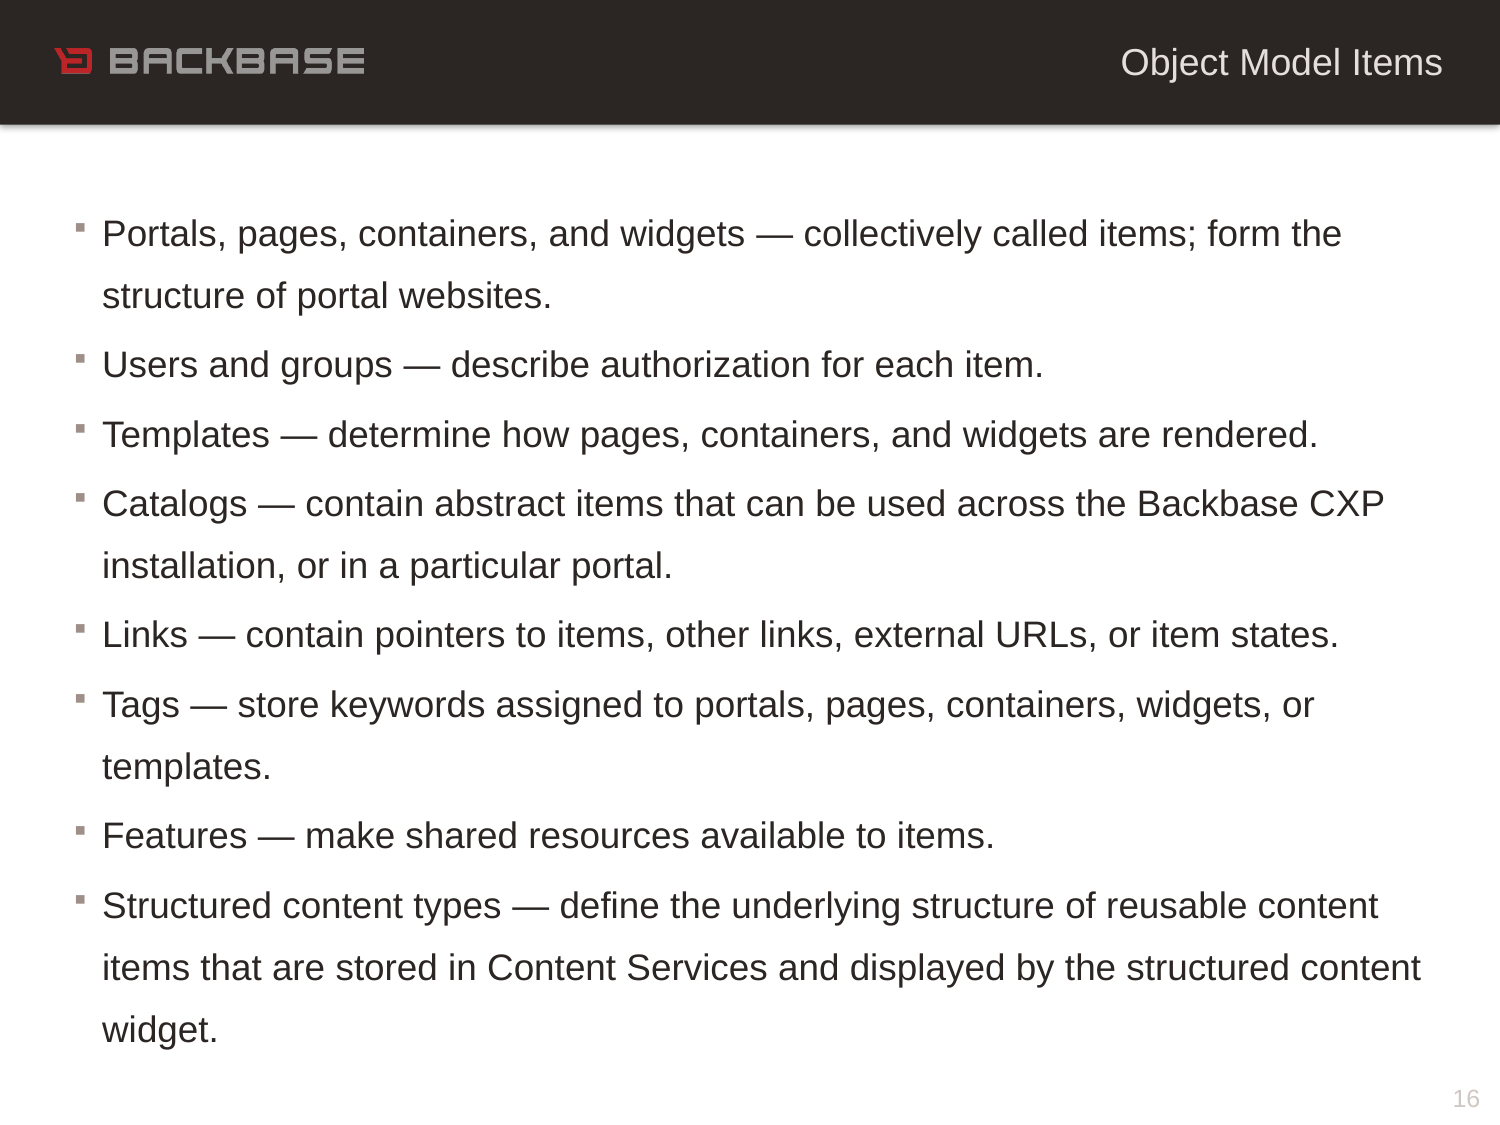

Object Model Items
Portals, pages, containers, and widgets — collectively called items; form the structure of portal websites.
Users and groups — describe authorization for each item.
Templates — determine how pages, containers, and widgets are rendered.
Catalogs — contain abstract items that can be used across the Backbase CXP installation, or in a particular portal.
Links — contain pointers to items, other links, external URLs, or item states.
Tags — store keywords assigned to portals, pages, containers, widgets, or templates.
Features — make shared resources available to items.
Structured content types — define the underlying structure of reusable content items that are stored in Content Services and displayed by the structured content widget.
16